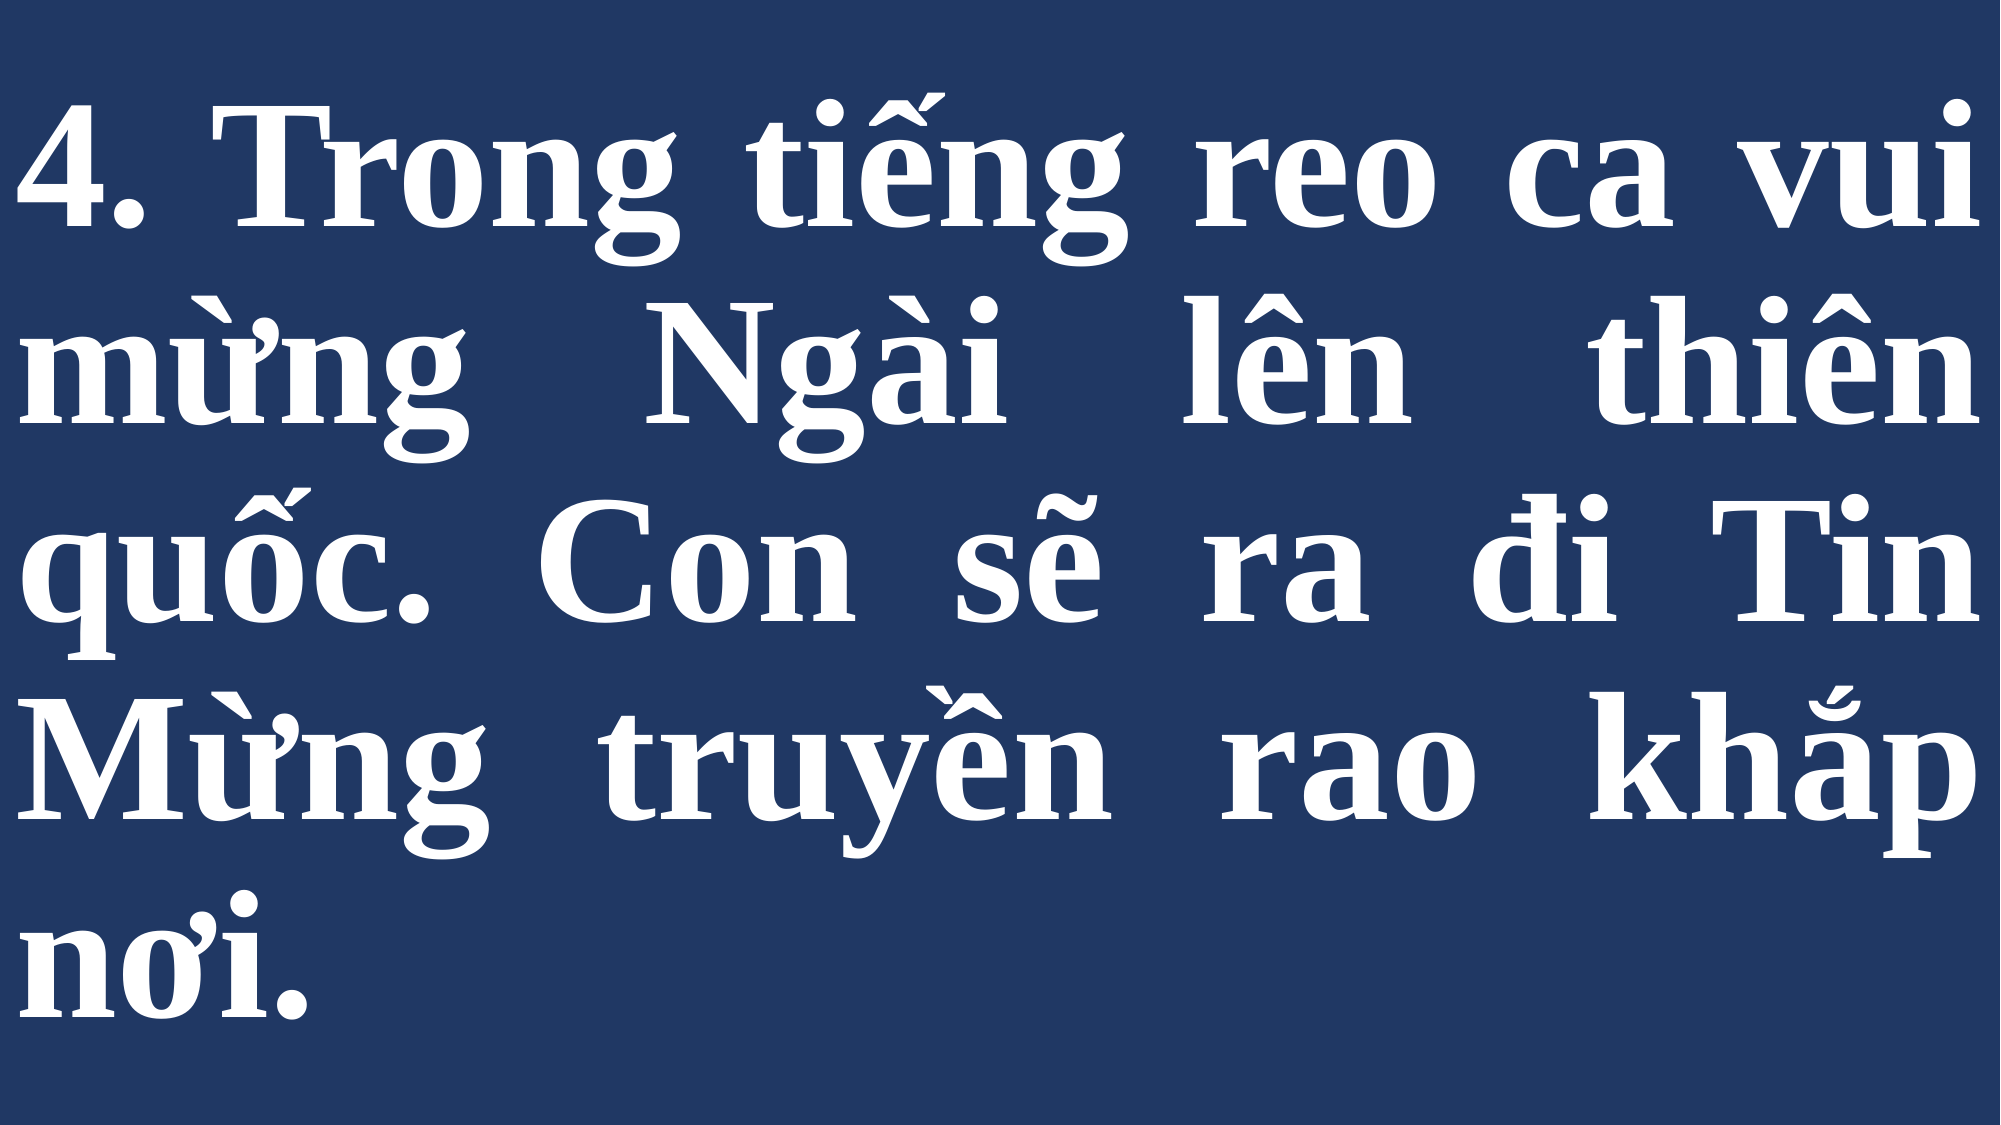

# 4. Trong tiếng reo ca vui mừng Ngài lên thiên quốc. Con sẽ ra đi Tin Mừng truyền rao khắp nơi.